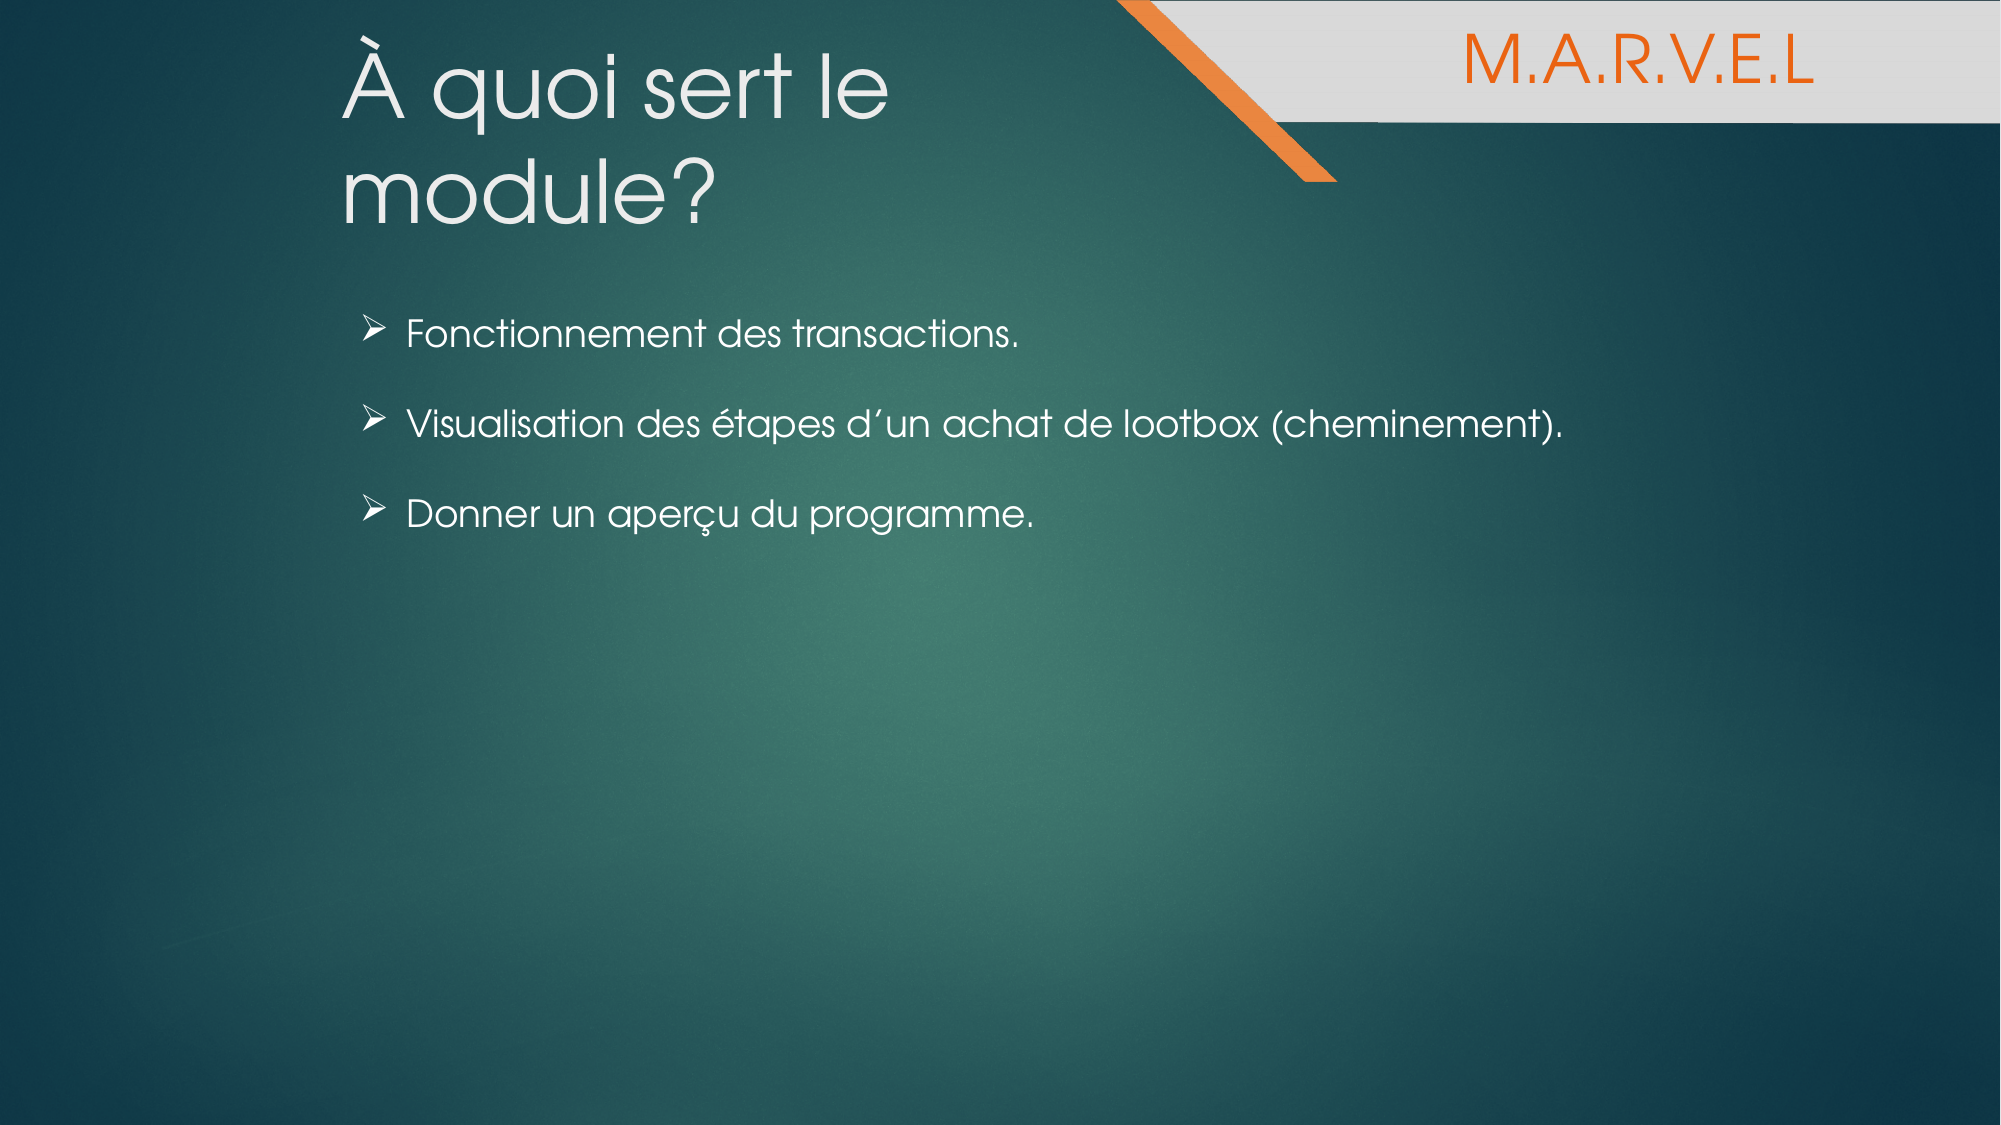

M.A.R.V.E.L
# À quoi sert le module?
Fonctionnement des transactions.

Visualisation des étapes d’un achat de lootbox (cheminement).

Donner un aperçu du programme.